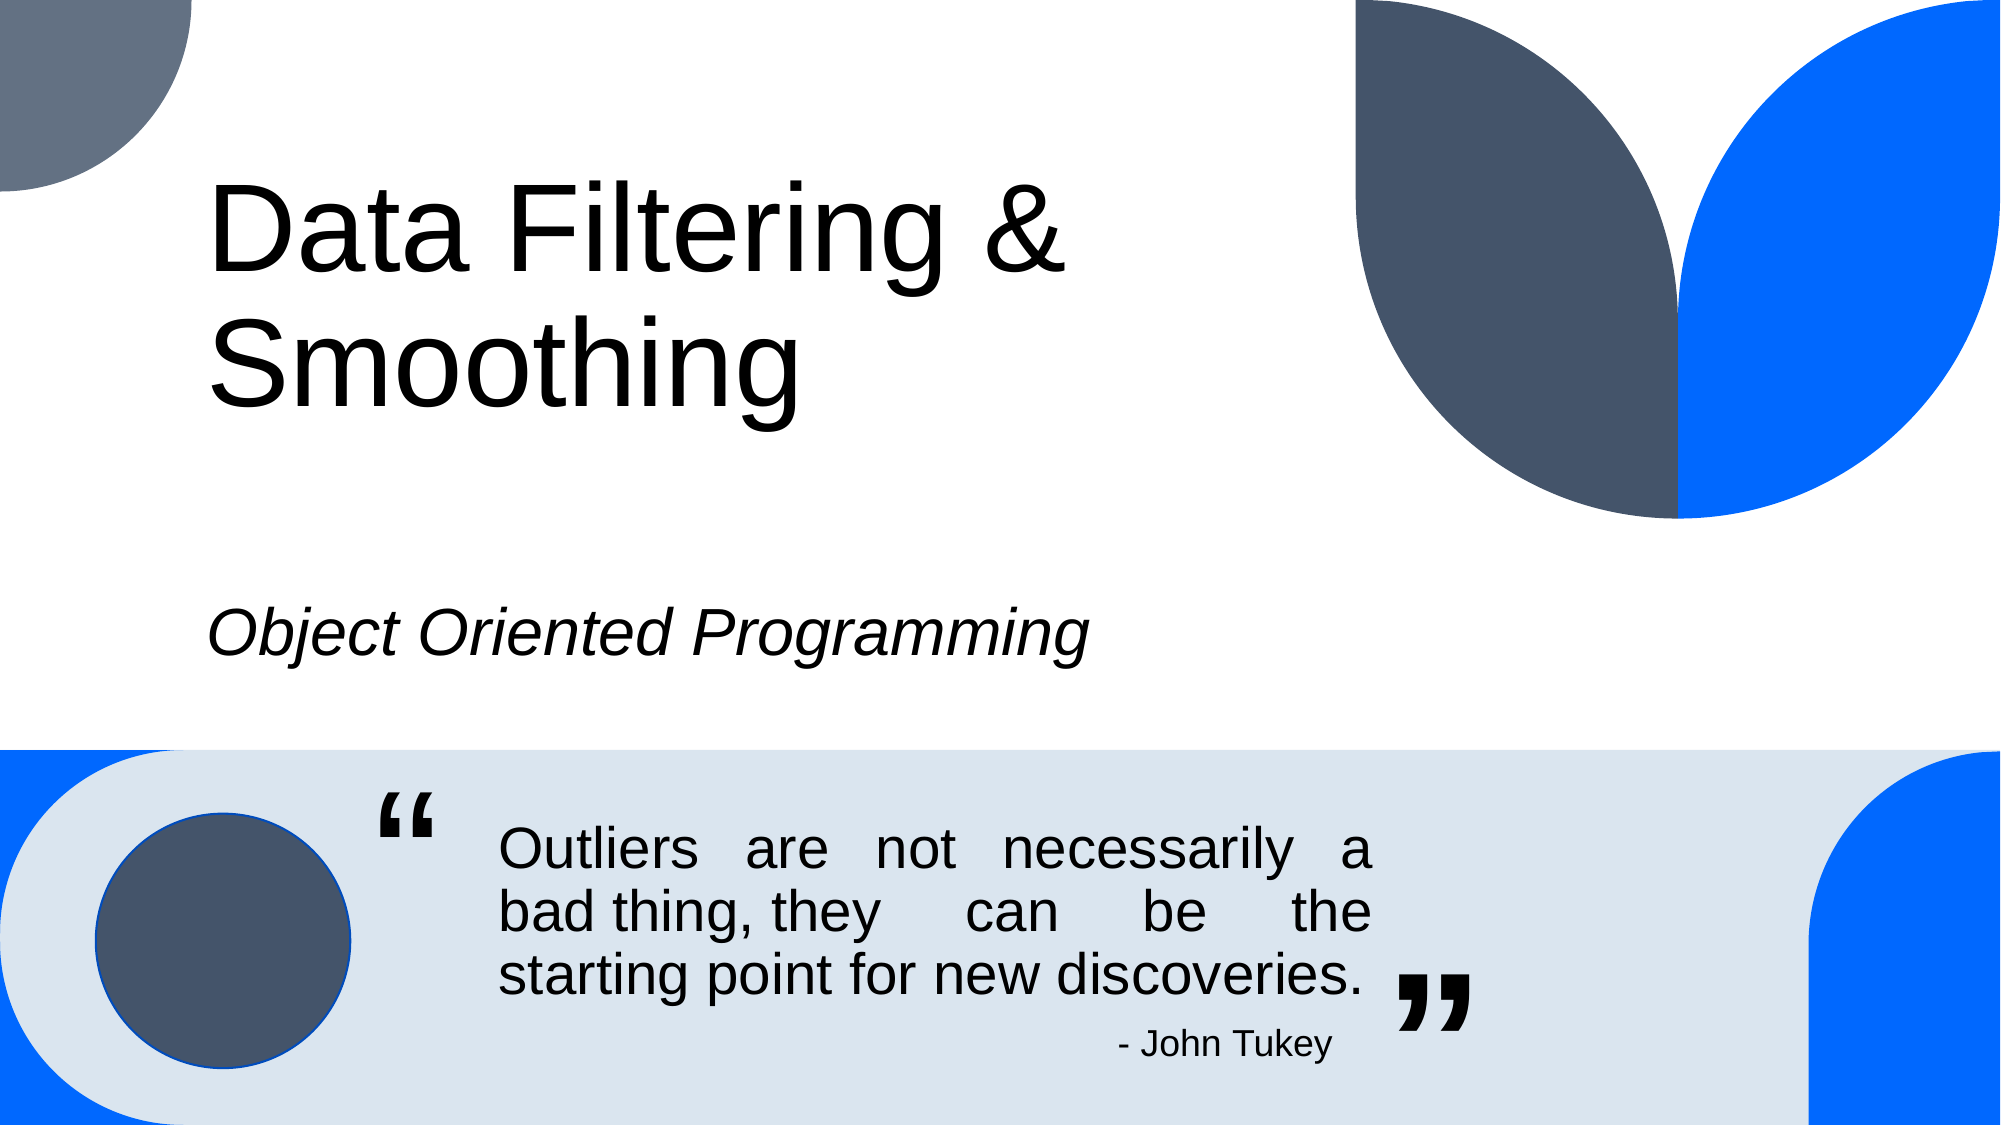

# Data Filtering & Smoothing

Object Oriented Programming
“
Outliers are not necessarily a bad thing, they can be the starting point for new discoveries.
”

 - John Tukey